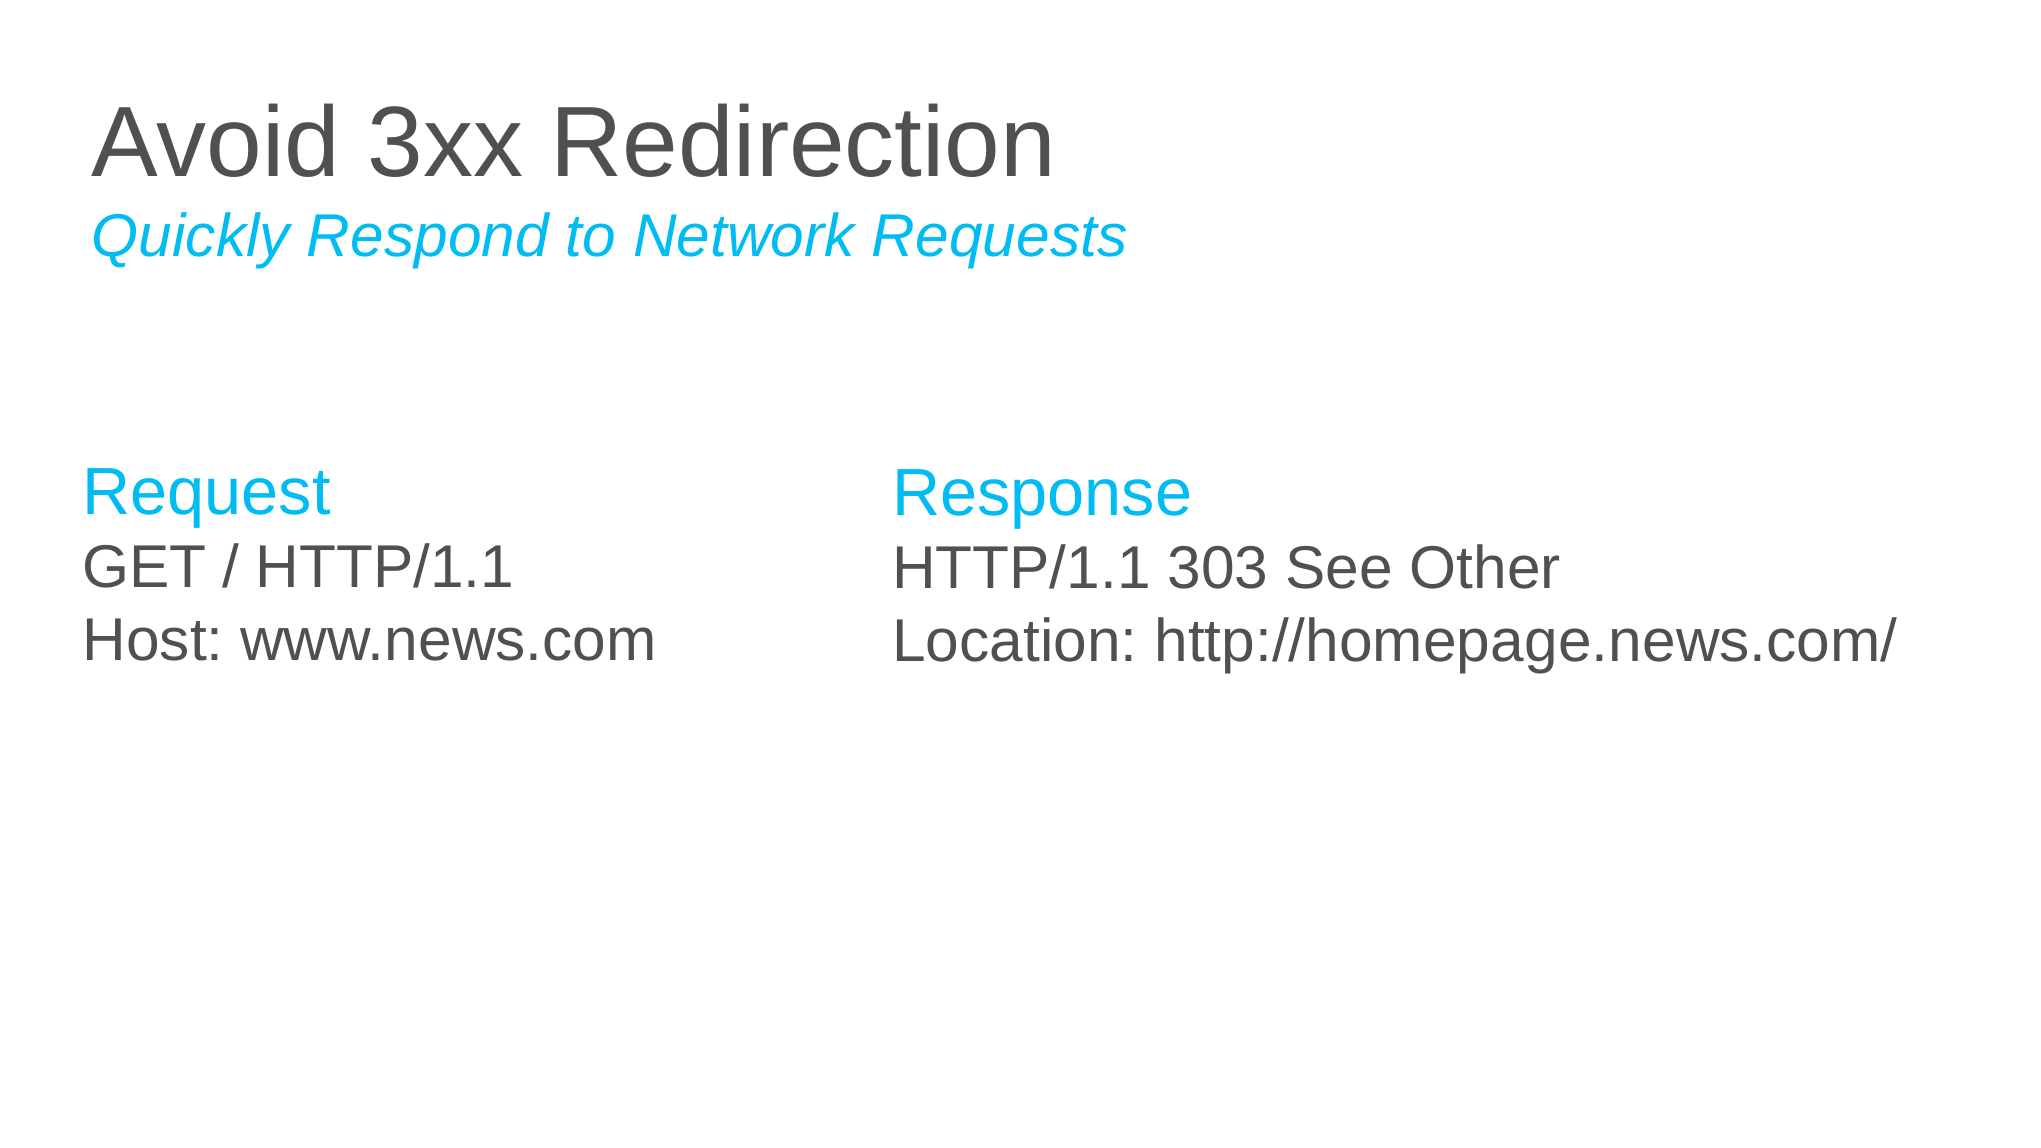

# Avoid 3xx Redirection Quickly Respond to Network Requests
Request
GET / HTTP/1.1
Host: www.news.com
Response
HTTP/1.1 303 See Other
Location: http://homepage.news.com/